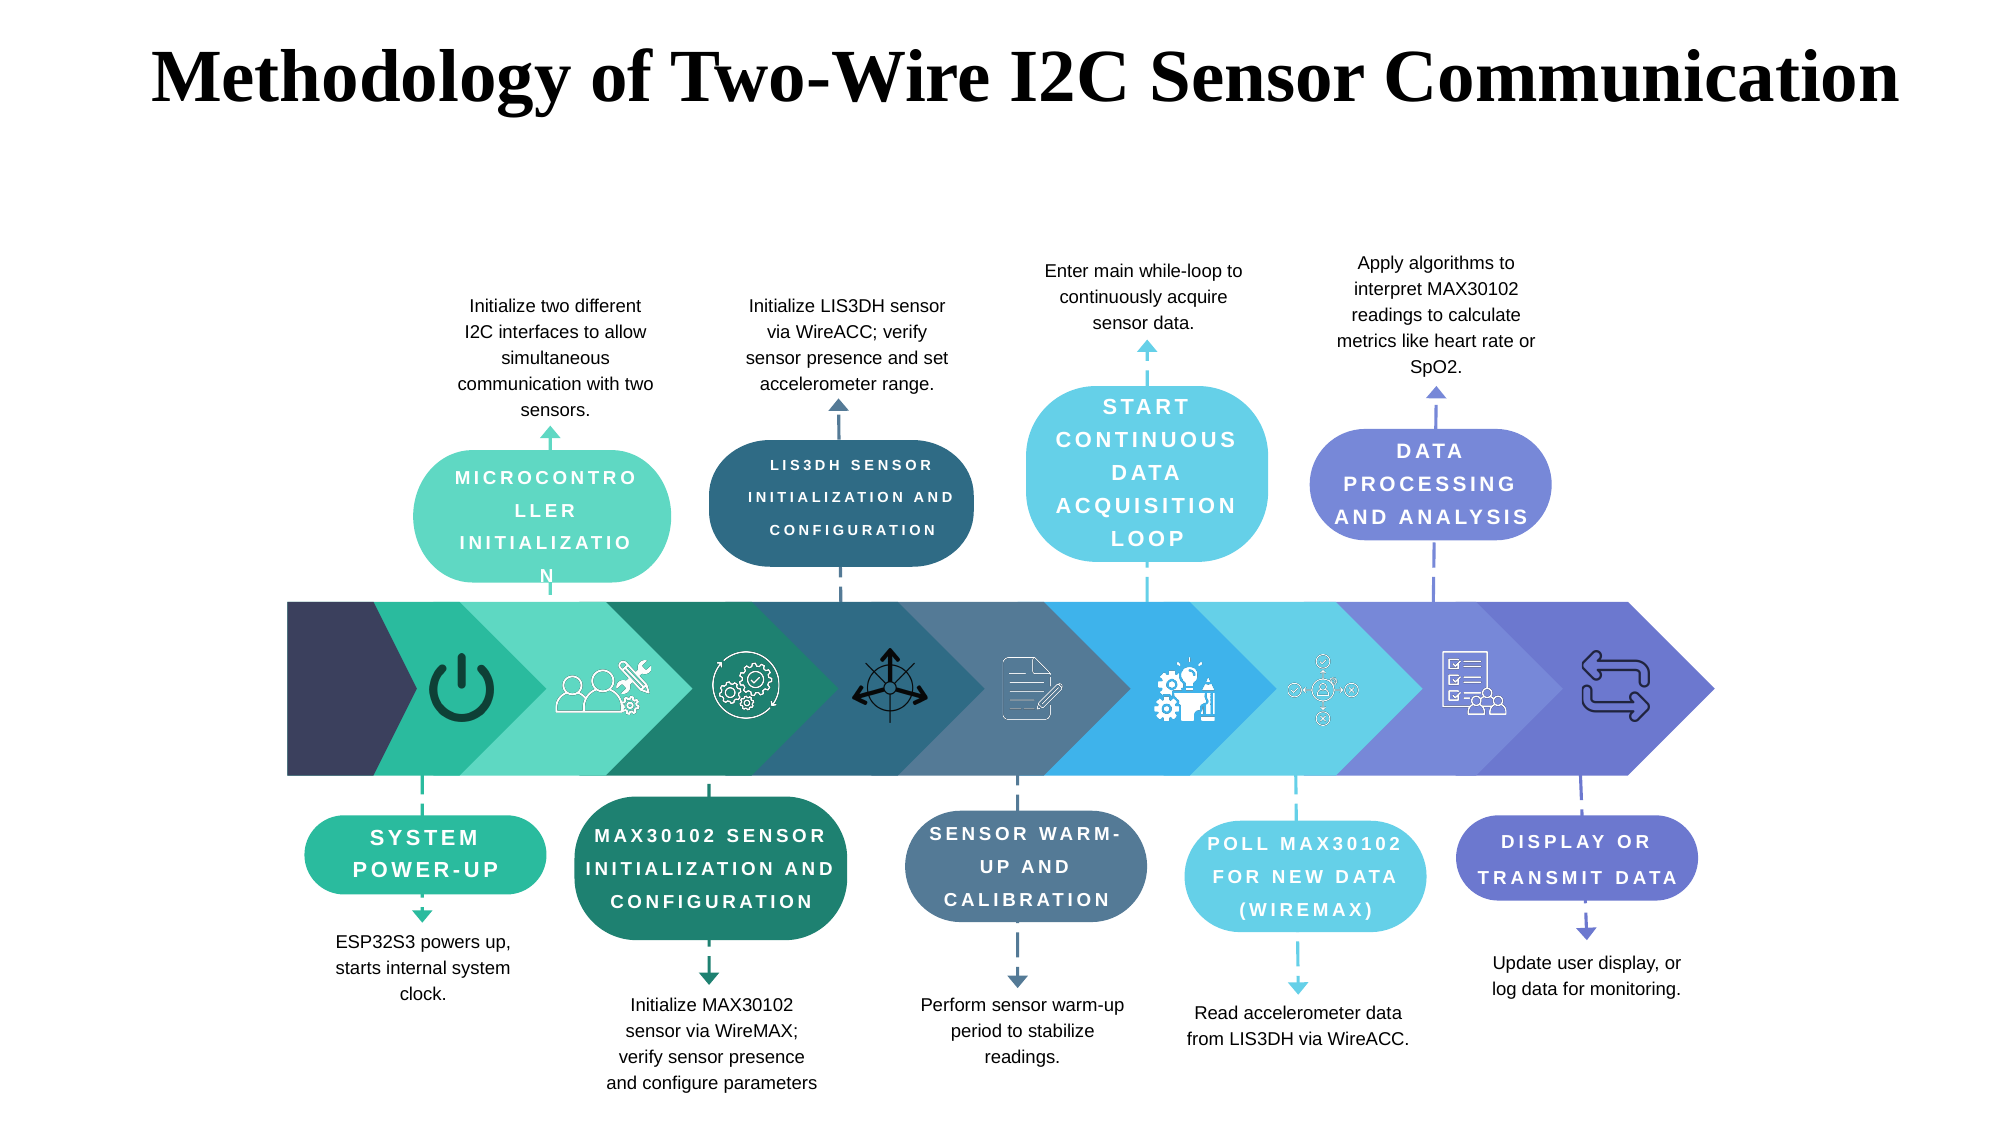

Methodology of Two-Wire I2C Sensor Communication
Apply algorithms to interpret MAX30102 readings to calculate metrics like heart rate or SpO2.

Enter main while-loop to continuously acquire sensor data.

Initialize two different I2C interfaces to allow simultaneous communication with two sensors.

Initialize LIS3DH sensor via WireACC; verify sensor presence and set accelerometer range.

START CONTINUOUS DATA ACQUISITION LOOP

DATA PROCESSING AND ANALYSIS

LIS3DH SENSOR INITIALIZATION AND CONFIGURATION

MICROCONTROLLER INITIALIZATION

MAX30102 SENSOR INITIALIZATION AND CONFIGURATION

SENSOR WARM-UP AND CALIBRATION

SYSTEM POWER-UP

DISPLAY OR TRANSMIT DATA

POLL MAX30102 FOR NEW DATA (WIREMAX)
ESP32S3 powers up, starts internal system clock.

Update user display, or log data for monitoring.

Initialize MAX30102 sensor via WireMAX; verify sensor presence and configure parameters

Perform sensor warm-up period to stabilize readings.

Read accelerometer data from LIS3DH via WireACC.
Process or buffer accelerometer readings as needed.